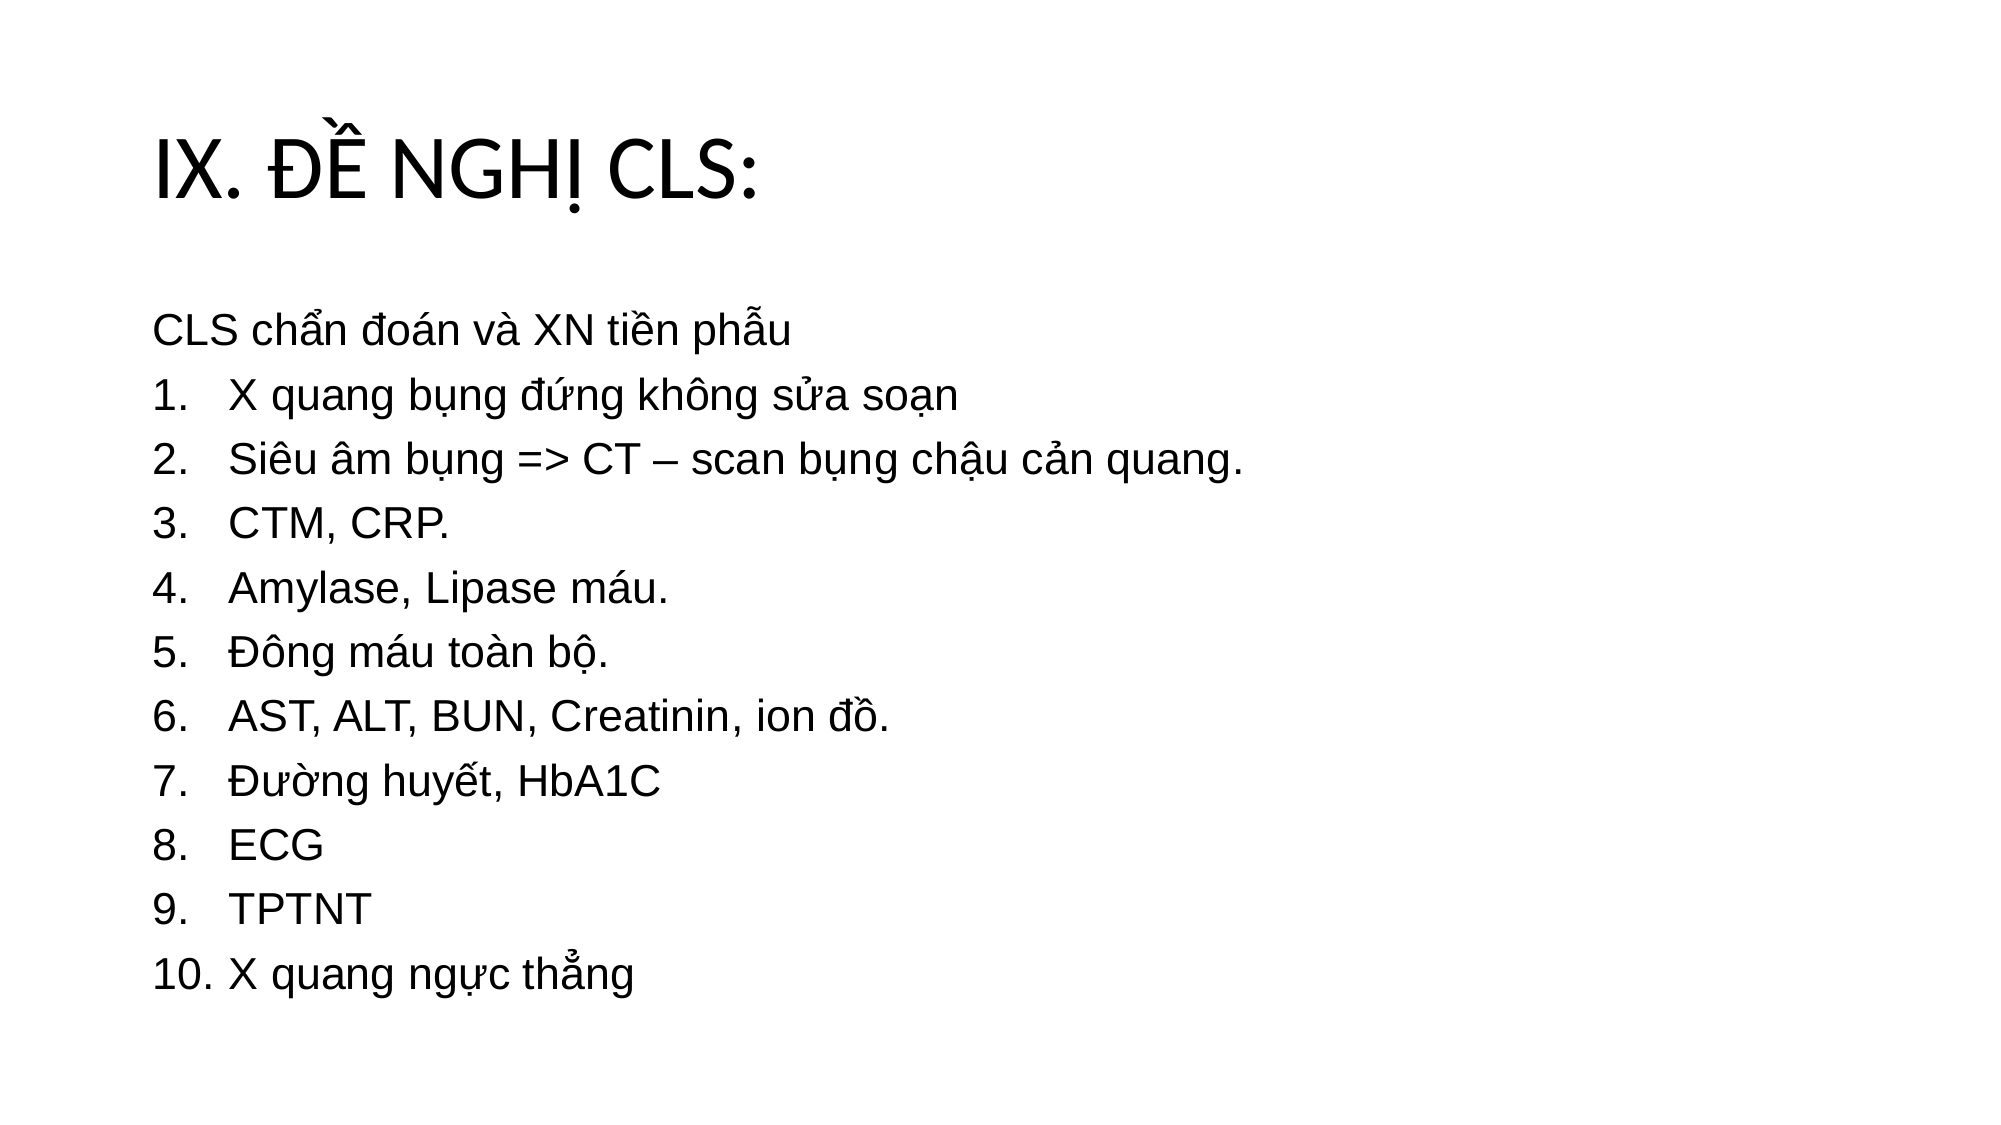

# IX. ĐỀ NGHỊ CLS:
CLS chẩn đoán và XN tiền phẫu
X quang bụng đứng không sửa soạn
Siêu âm bụng => CT – scan bụng chậu cản quang.
CTM, CRP.
Amylase, Lipase máu.
Đông máu toàn bộ.
AST, ALT, BUN, Creatinin, ion đồ.
Đường huyết, HbA1C
ECG
TPTNT
X quang ngực thẳng